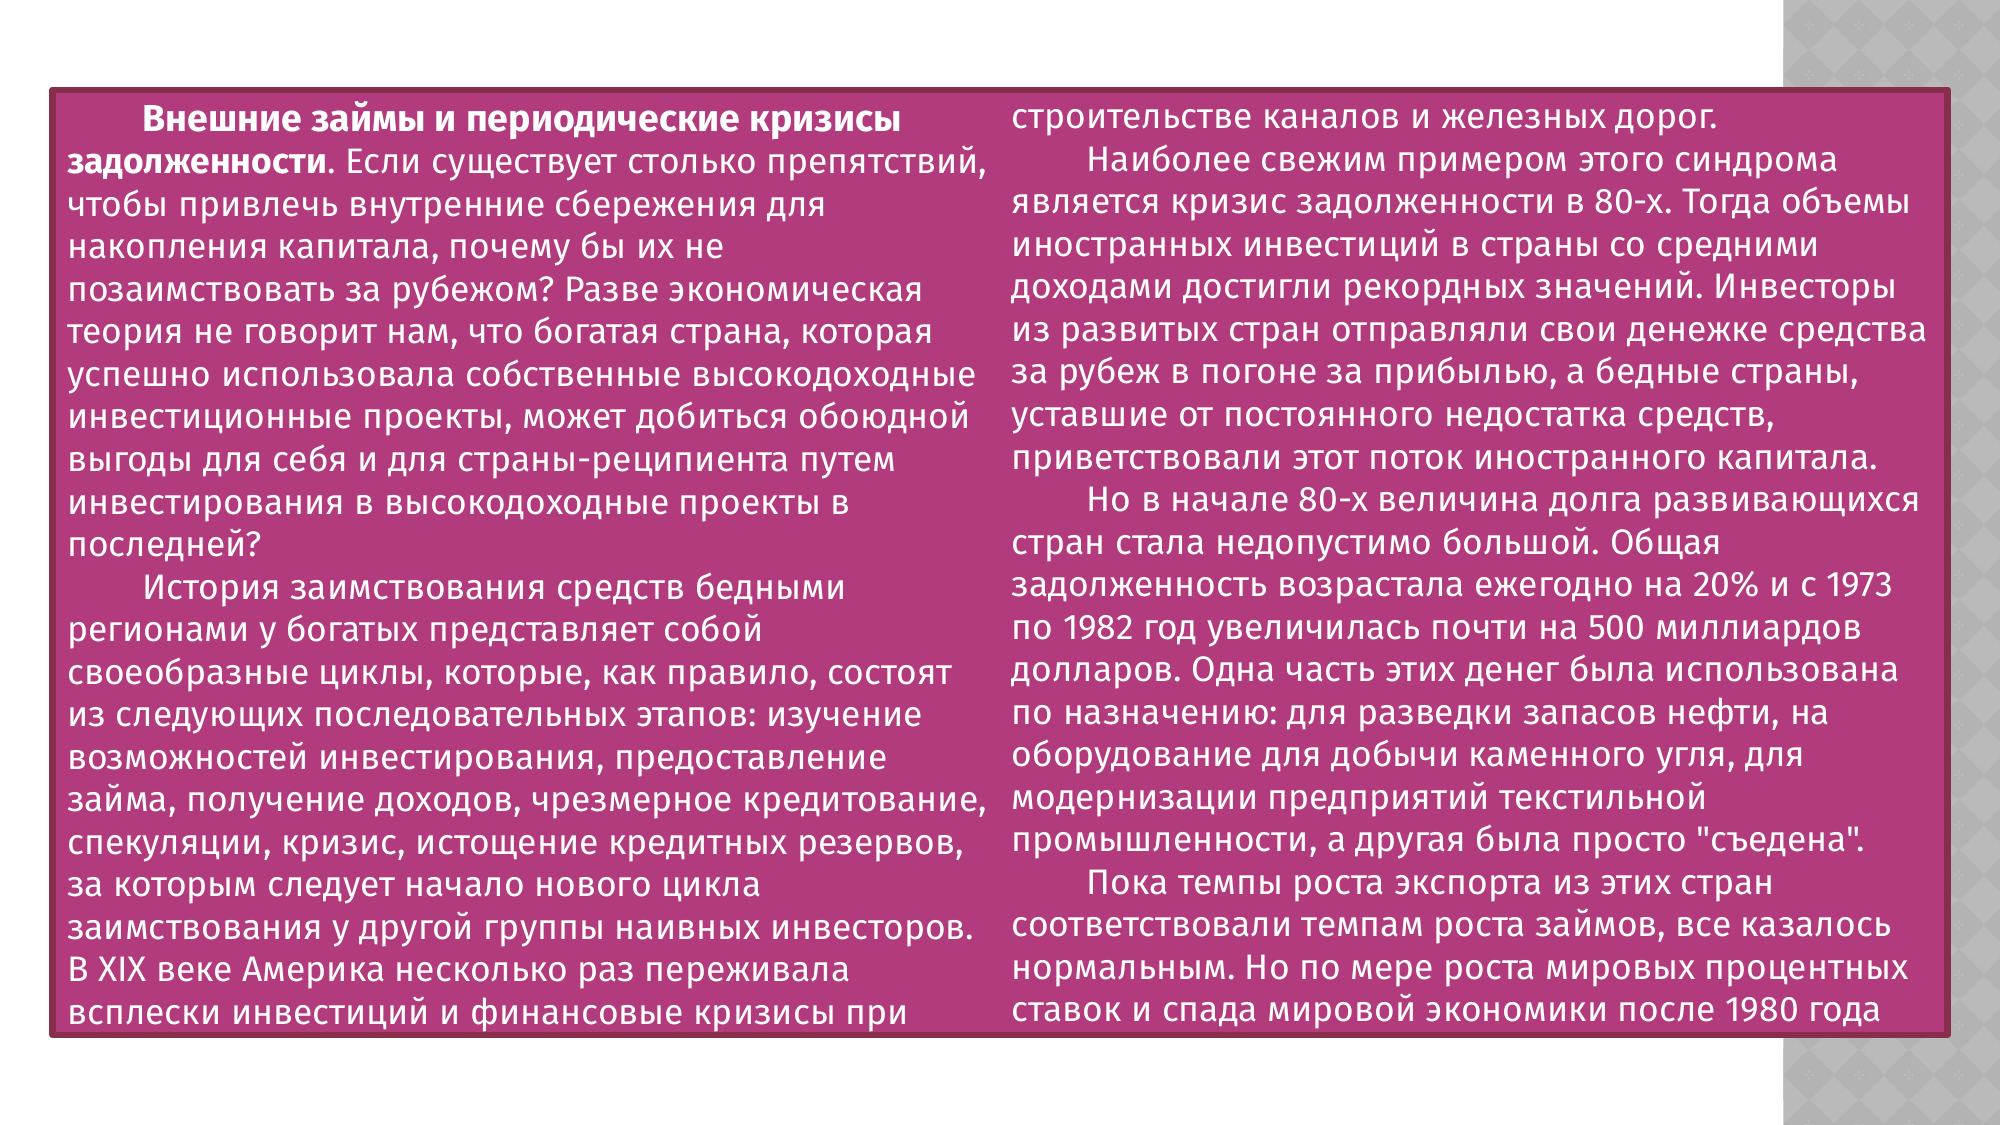

Внешние займы и периодические кризисы задолженности. Если существует столько препятствий, чтобы привлечь внутренние сбережения для накопления капитала, почему бы их не позаимствовать за рубежом? Разве экономическая теория не говорит нам, что богатая страна, которая успешно использовала собственные высокодоходные инвестиционные проекты, может добиться обоюдной выгоды для себя и для страны-реципиента путем инвестирования в высокодоходные проекты в последней?
История заимствования средств бедными регионами у богатых представляет собой своеобразные циклы, которые, как правило, состоят из следующих последовательных этапов: изучение возможностей инвестирования, предоставление займа, получение доходов, чрезмерное кредитование, спекуляции, кризис, истощение кредитных резервов, за которым следует начало нового цикла заимствования у другой группы наивных инвесторов. В XIX веке Америка несколько раз переживала всплески инвестиций и финансовые кризисы при строительстве каналов и железных дорог.
Наиболее свежим примером этого синдрома является кризис задолженности в 80-х. Тогда объемы иностранных инвестиций в страны со средними доходами достигли рекордных значений. Инвесторы из развитых стран отправляли свои денежке средства за рубеж в погоне за прибылью, а бедные страны, уставшие от постоянного недостатка средств, приветствовали этот поток иностранного капитала.
Но в начале 80-х величина долга развивающихся стран стала недопустимо большой. Общая задолженность возрастала ежегодно на 20% и с 1973 по 1982 год увеличилась почти на 500 миллиардов долларов. Одна часть этих денег была использована по назначению: для разведки запасов нефти, на оборудование для добычи каменного угля, для модернизации предприятий текстильной промышленности, а другая была просто "съедена".
Пока темпы роста экспорта из этих стран соответствовали темпам роста займов, все казалось нормальным. Но по мере роста мировых процентных ставок и спада мировой экономики после 1980 года